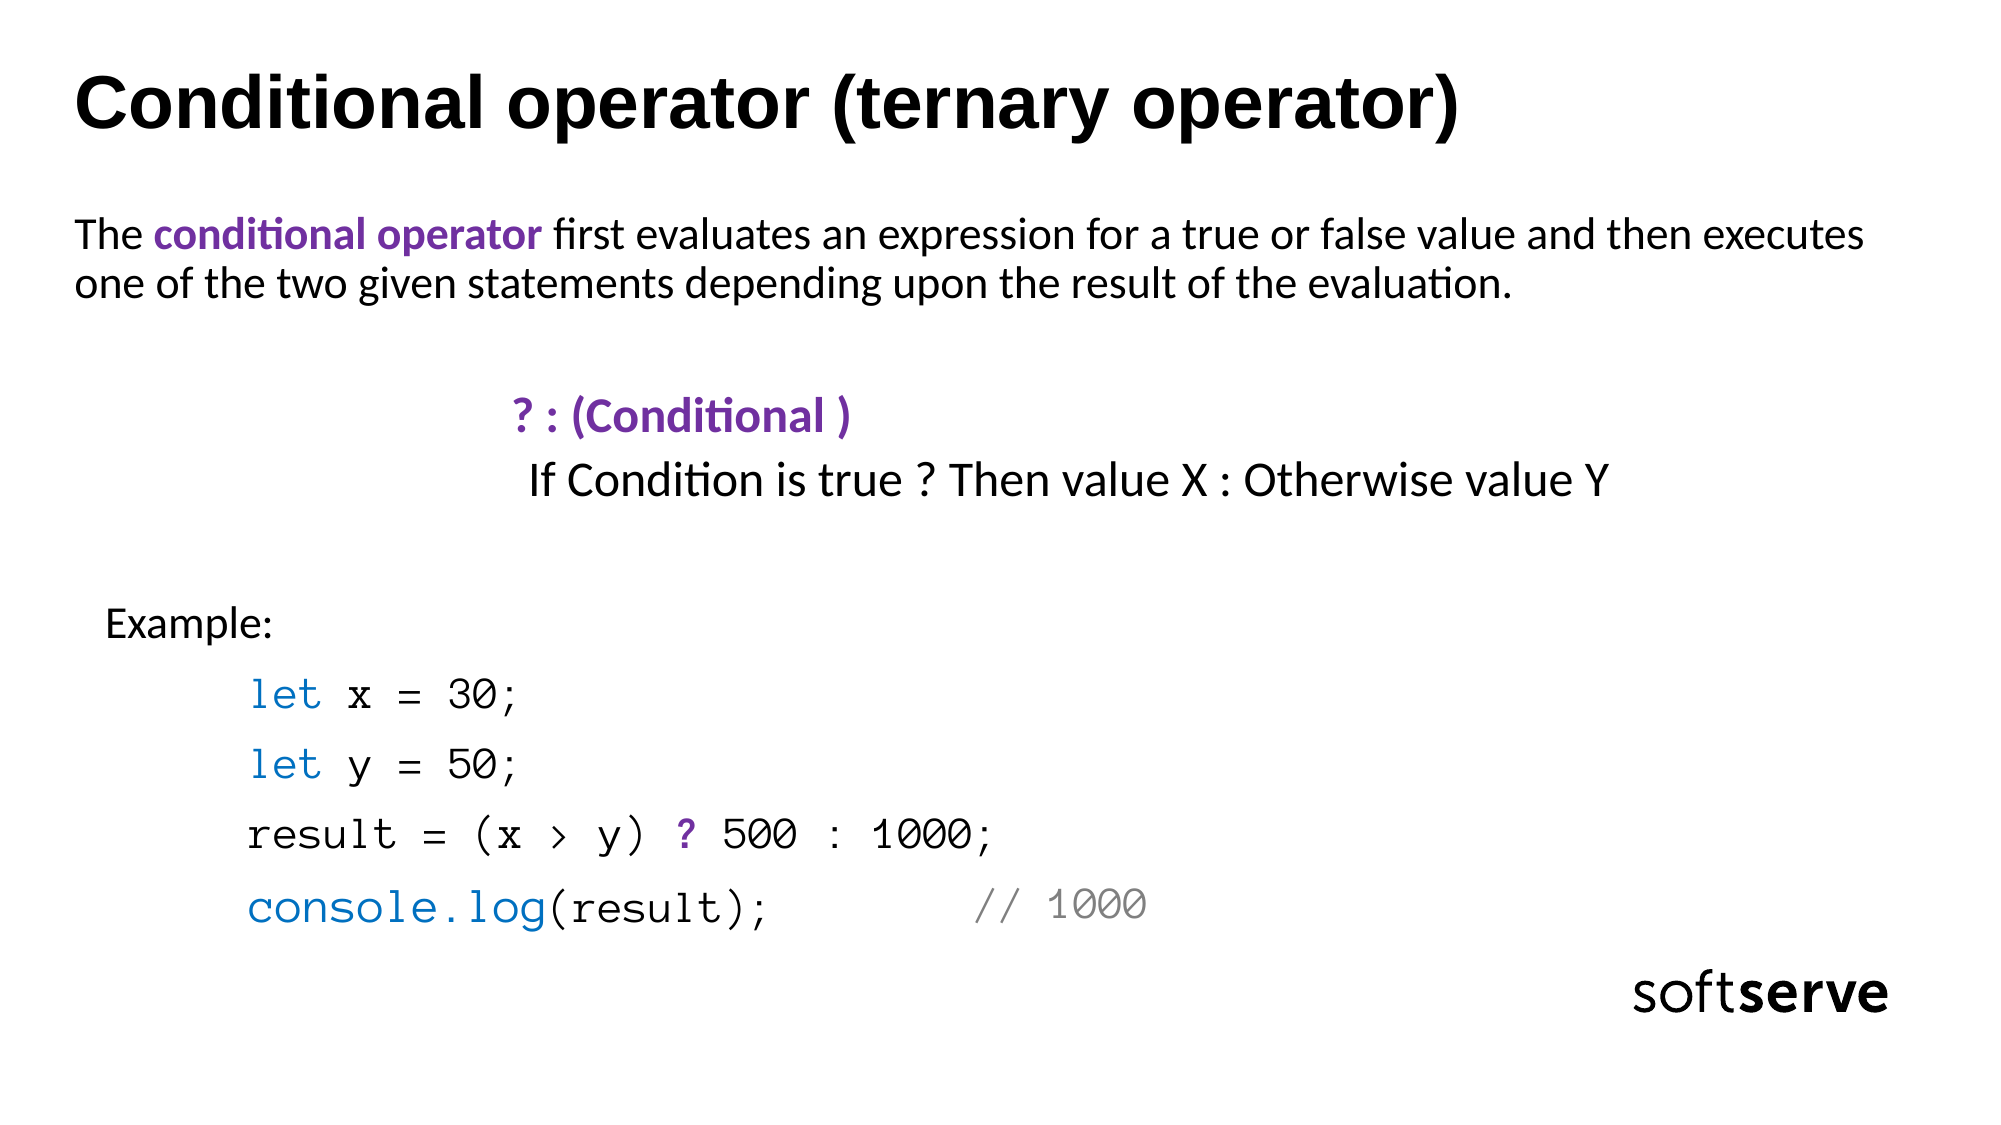

# Conditional operator (ternary operator)
The conditional operator first evaluates an expression for a true or false value and then executes one of the two given statements depending upon the result of the evaluation.

                 ? : (Conditional )
                 If Condition is true ? Then value X : Otherwise value Y

   Example:
       let x = 30;
       let y = 50;
       result = (x > y) ? 500 : 1000;
       console.log(result);
// 1000